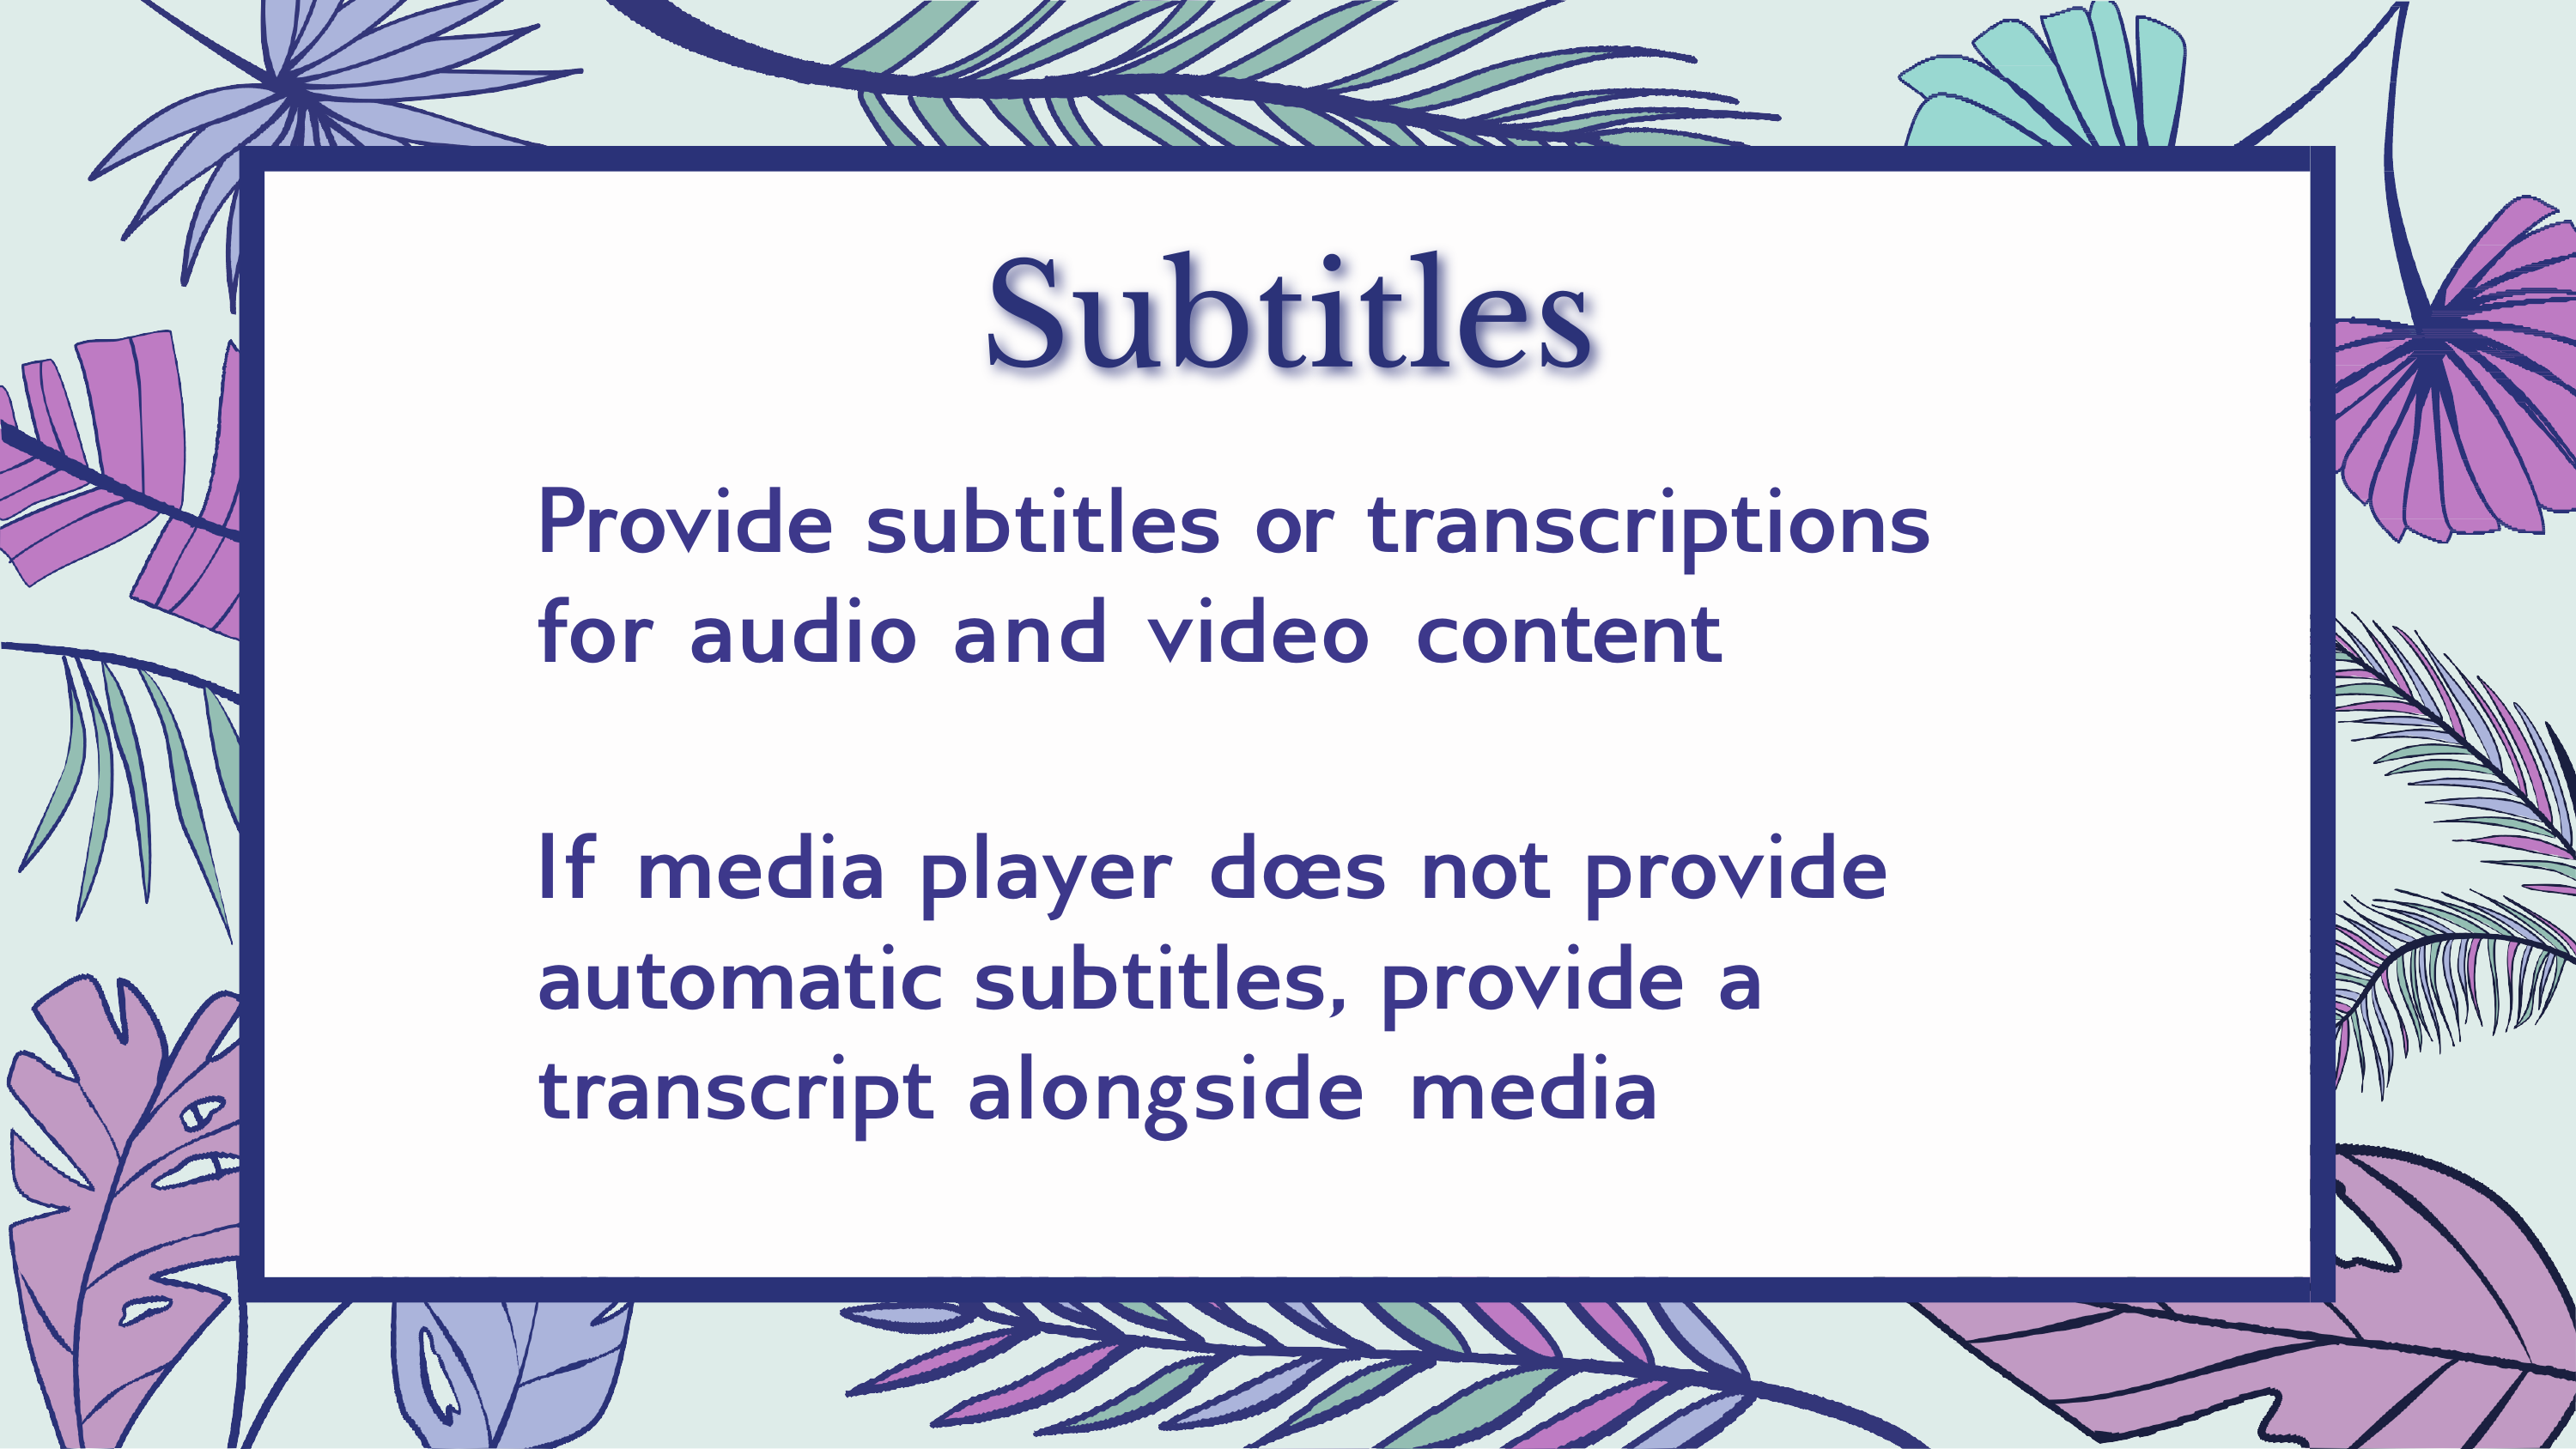

Provide subtitles or transcriptions  for audio and video content

If media player does not provide  automatic subtitles, provide a  transcript alongside media